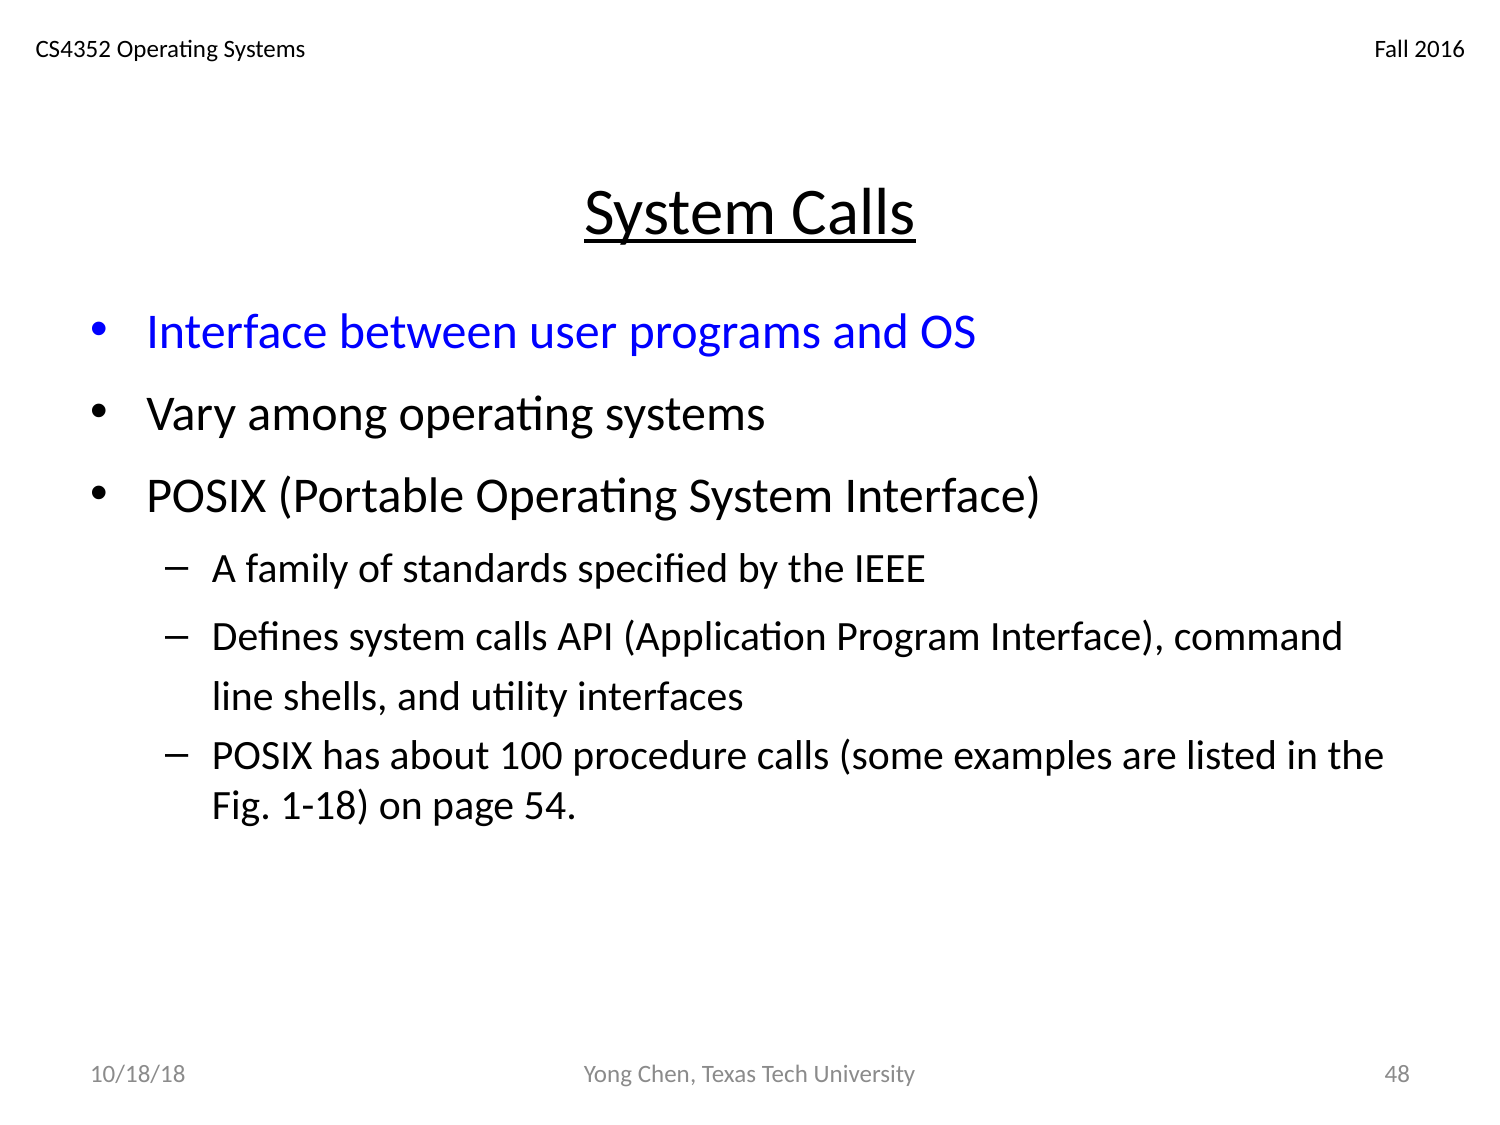

# System Calls
Interface between user programs and OS
Vary among operating systems
POSIX (Portable Operating System Interface)
A family of standards specified by the IEEE
Defines system calls API (Application Program Interface), command line shells, and utility interfaces
POSIX has about 100 procedure calls (some examples are listed in the Fig. 1-18) on page 54.
10/18/18
Yong Chen, Texas Tech University
48